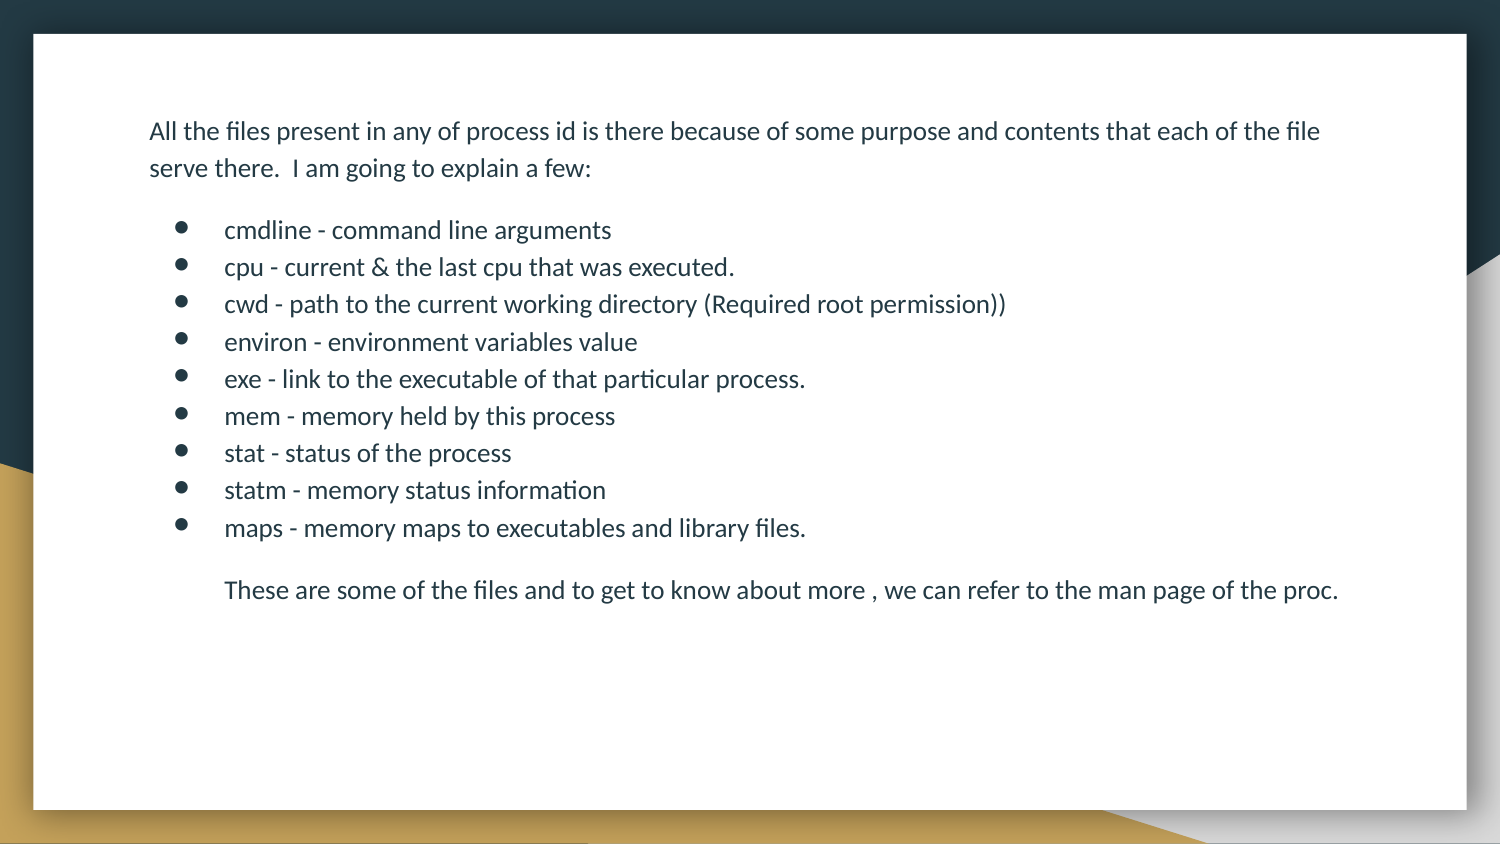

All the files present in any of process id is there because of some purpose and contents that each of the file serve there.  I am going to explain a few:
cmdline - command line arguments
cpu - current & the last cpu that was executed.
cwd - path to the current working directory (Required root permission))
environ - environment variables value
exe - link to the executable of that particular process.
mem - memory held by this process
stat - status of the process
statm - memory status information
maps - memory maps to executables and library files.
These are some of the files and to get to know about more , we can refer to the man page of the proc.